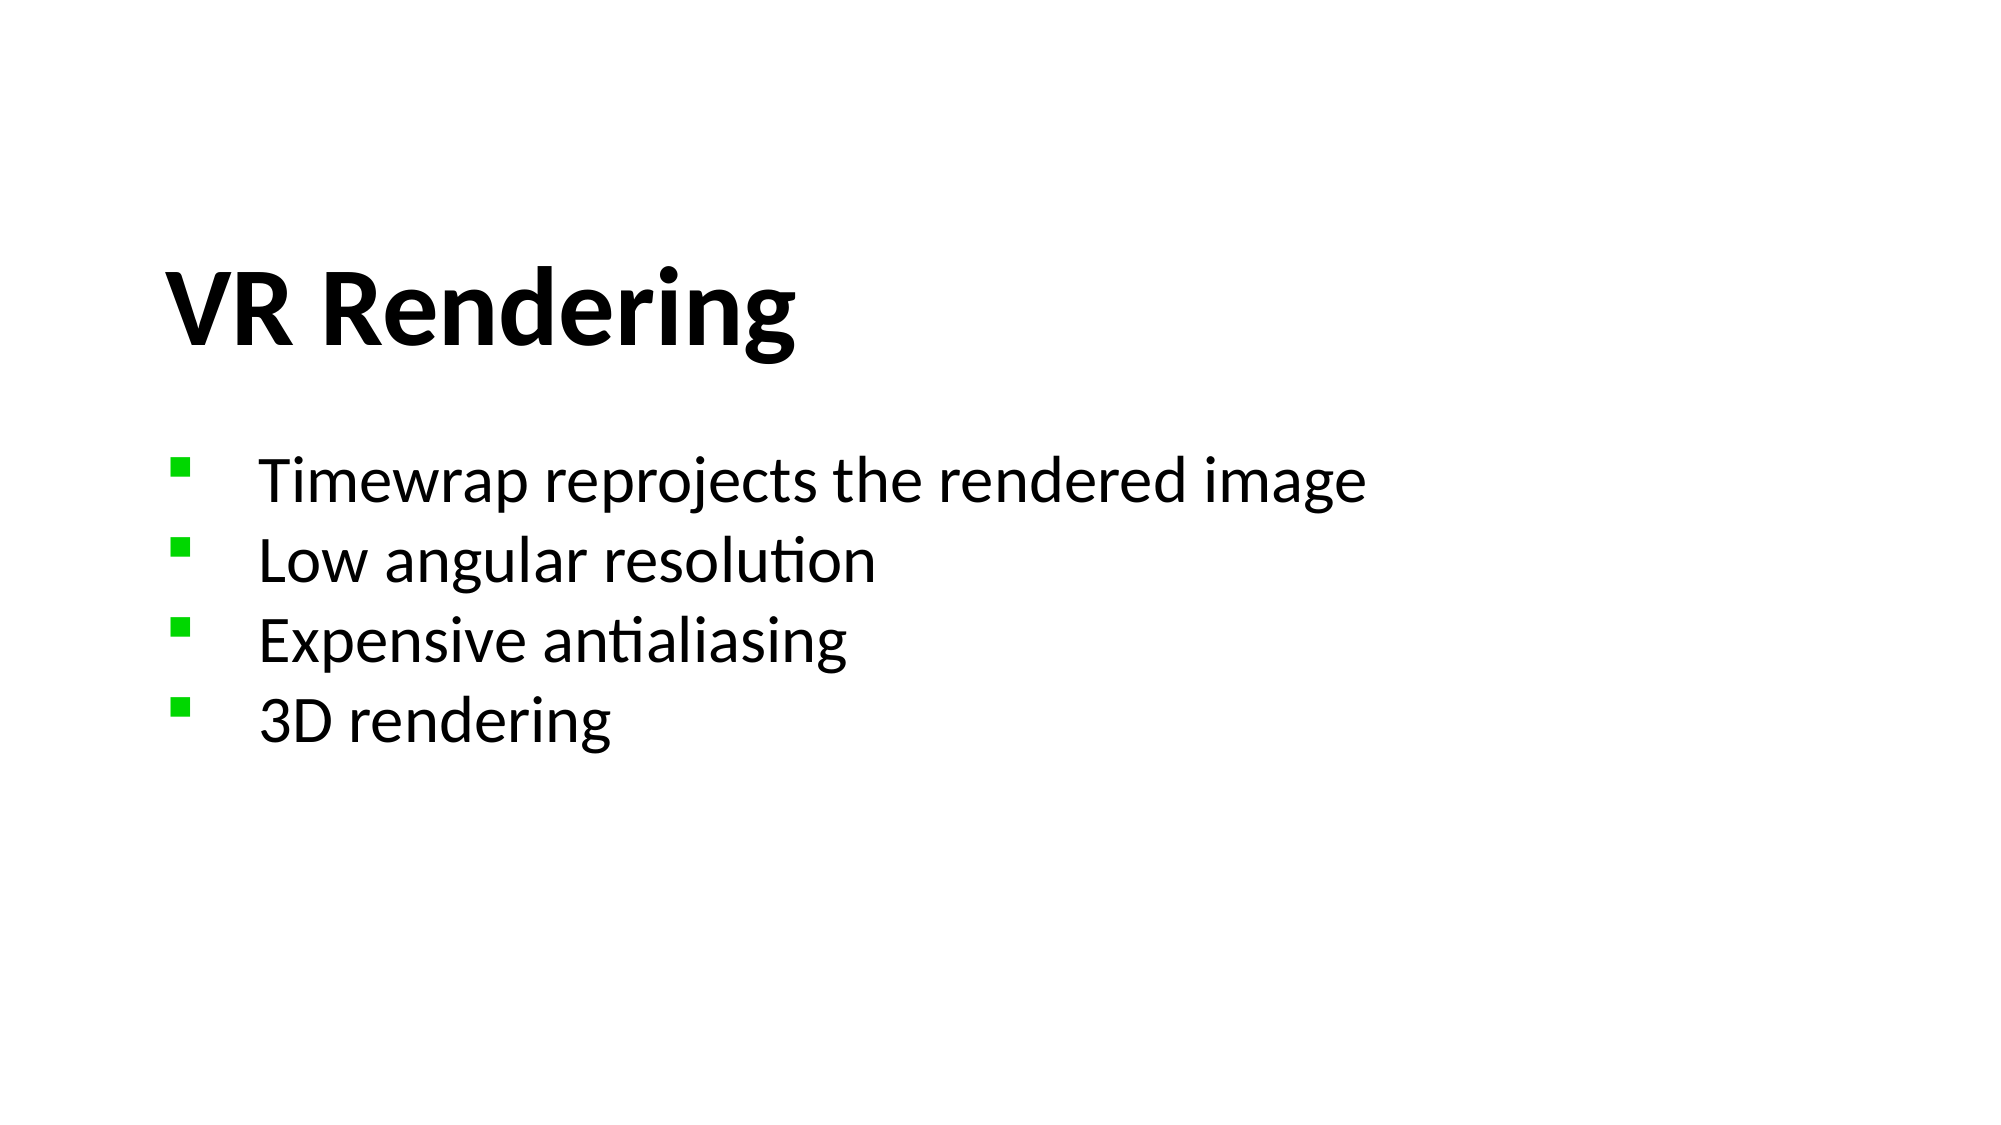

VR Rendering
Timewrap reprojects the rendered image
Low angular resolution
Expensive antialiasing
3D rendering